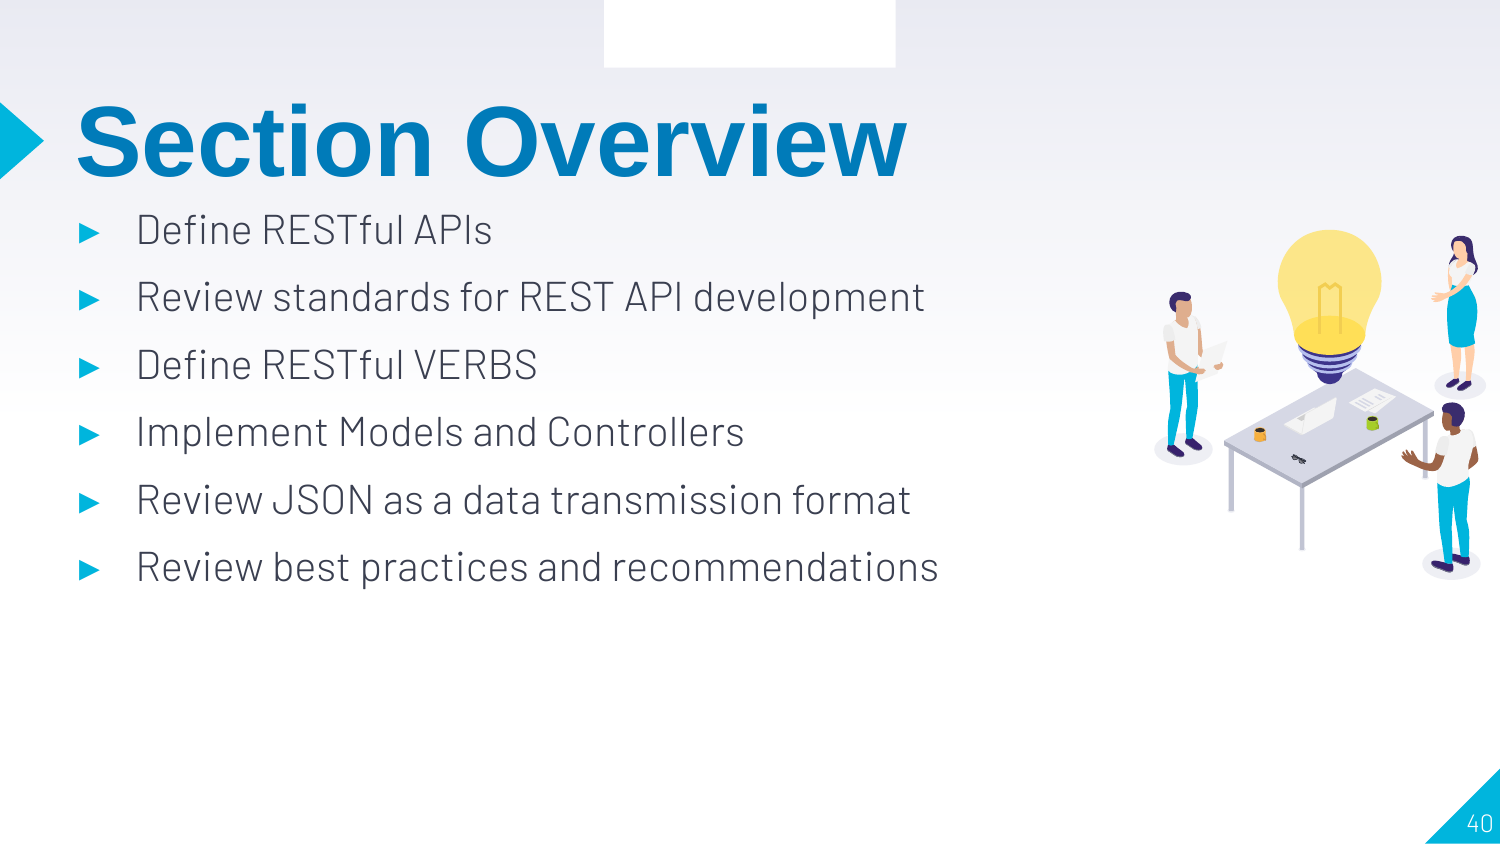

Section Overview

# Section Overview
Define RESTful APIs
Review standards for REST API development
Define RESTful VERBS
Implement Models and Controllers
Review JSON as a data transmission format
Review best practices and recommendations

40